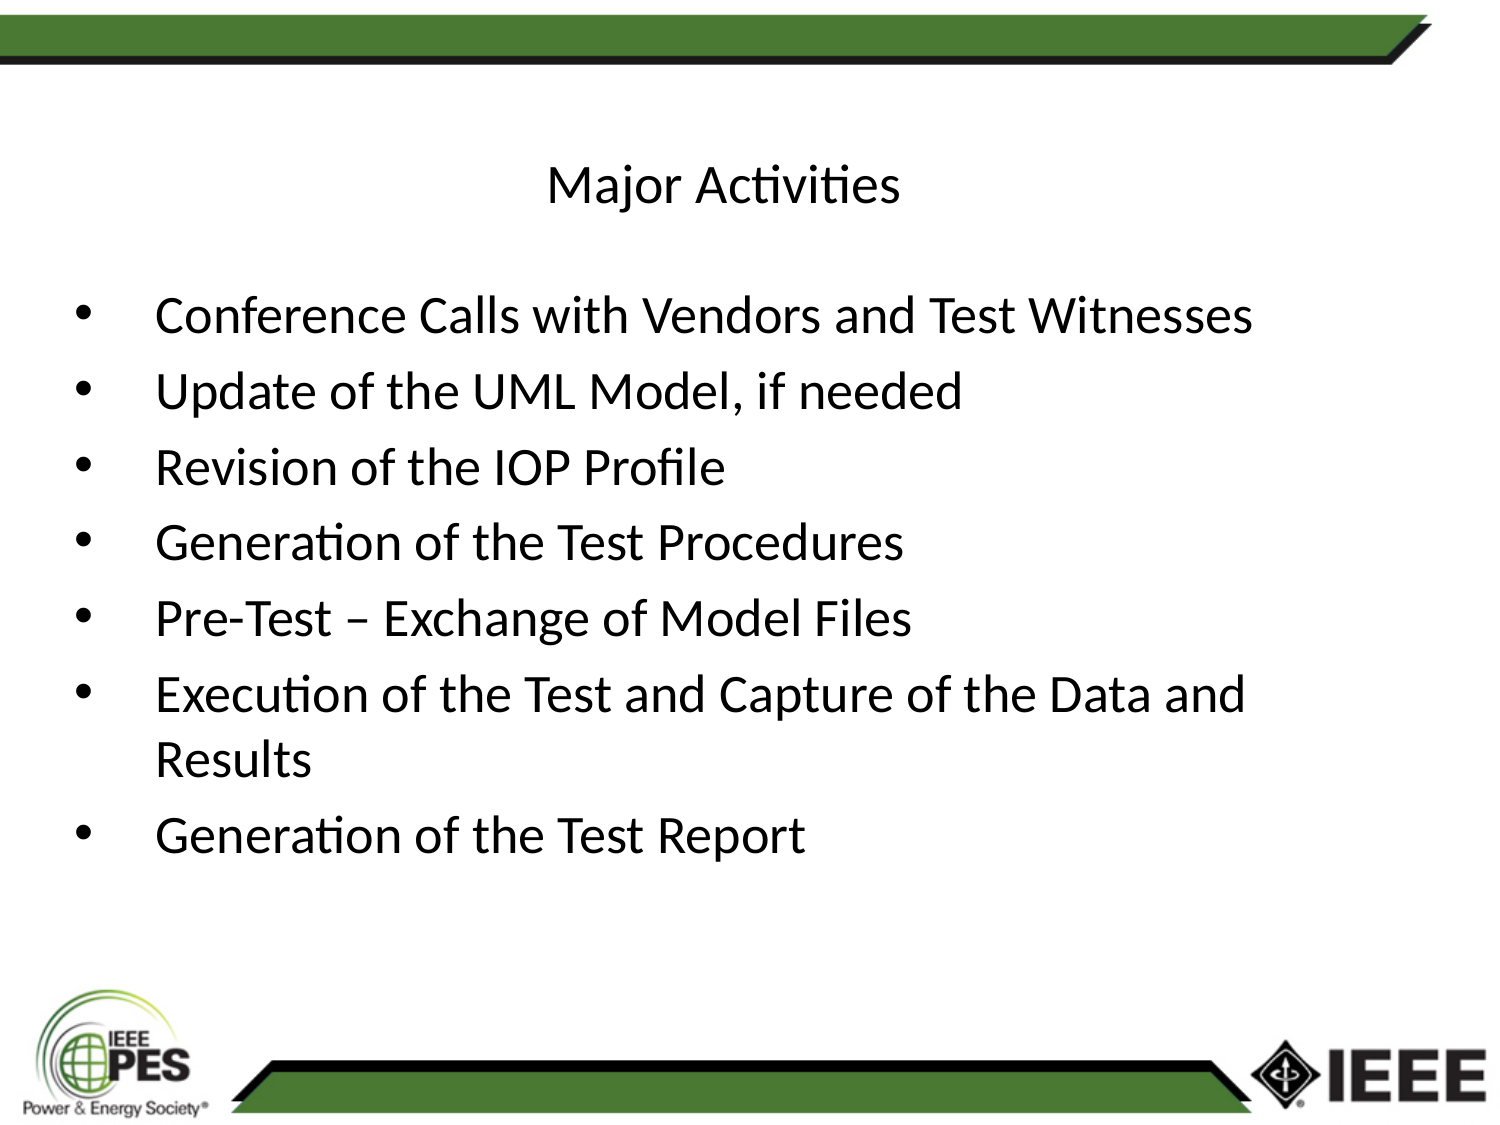

# Major Activities
Conference Calls with Vendors and Test Witnesses
Update of the UML Model, if needed
Revision of the IOP Profile
Generation of the Test Procedures
Pre-Test – Exchange of Model Files
Execution of the Test and Capture of the Data and Results
Generation of the Test Report